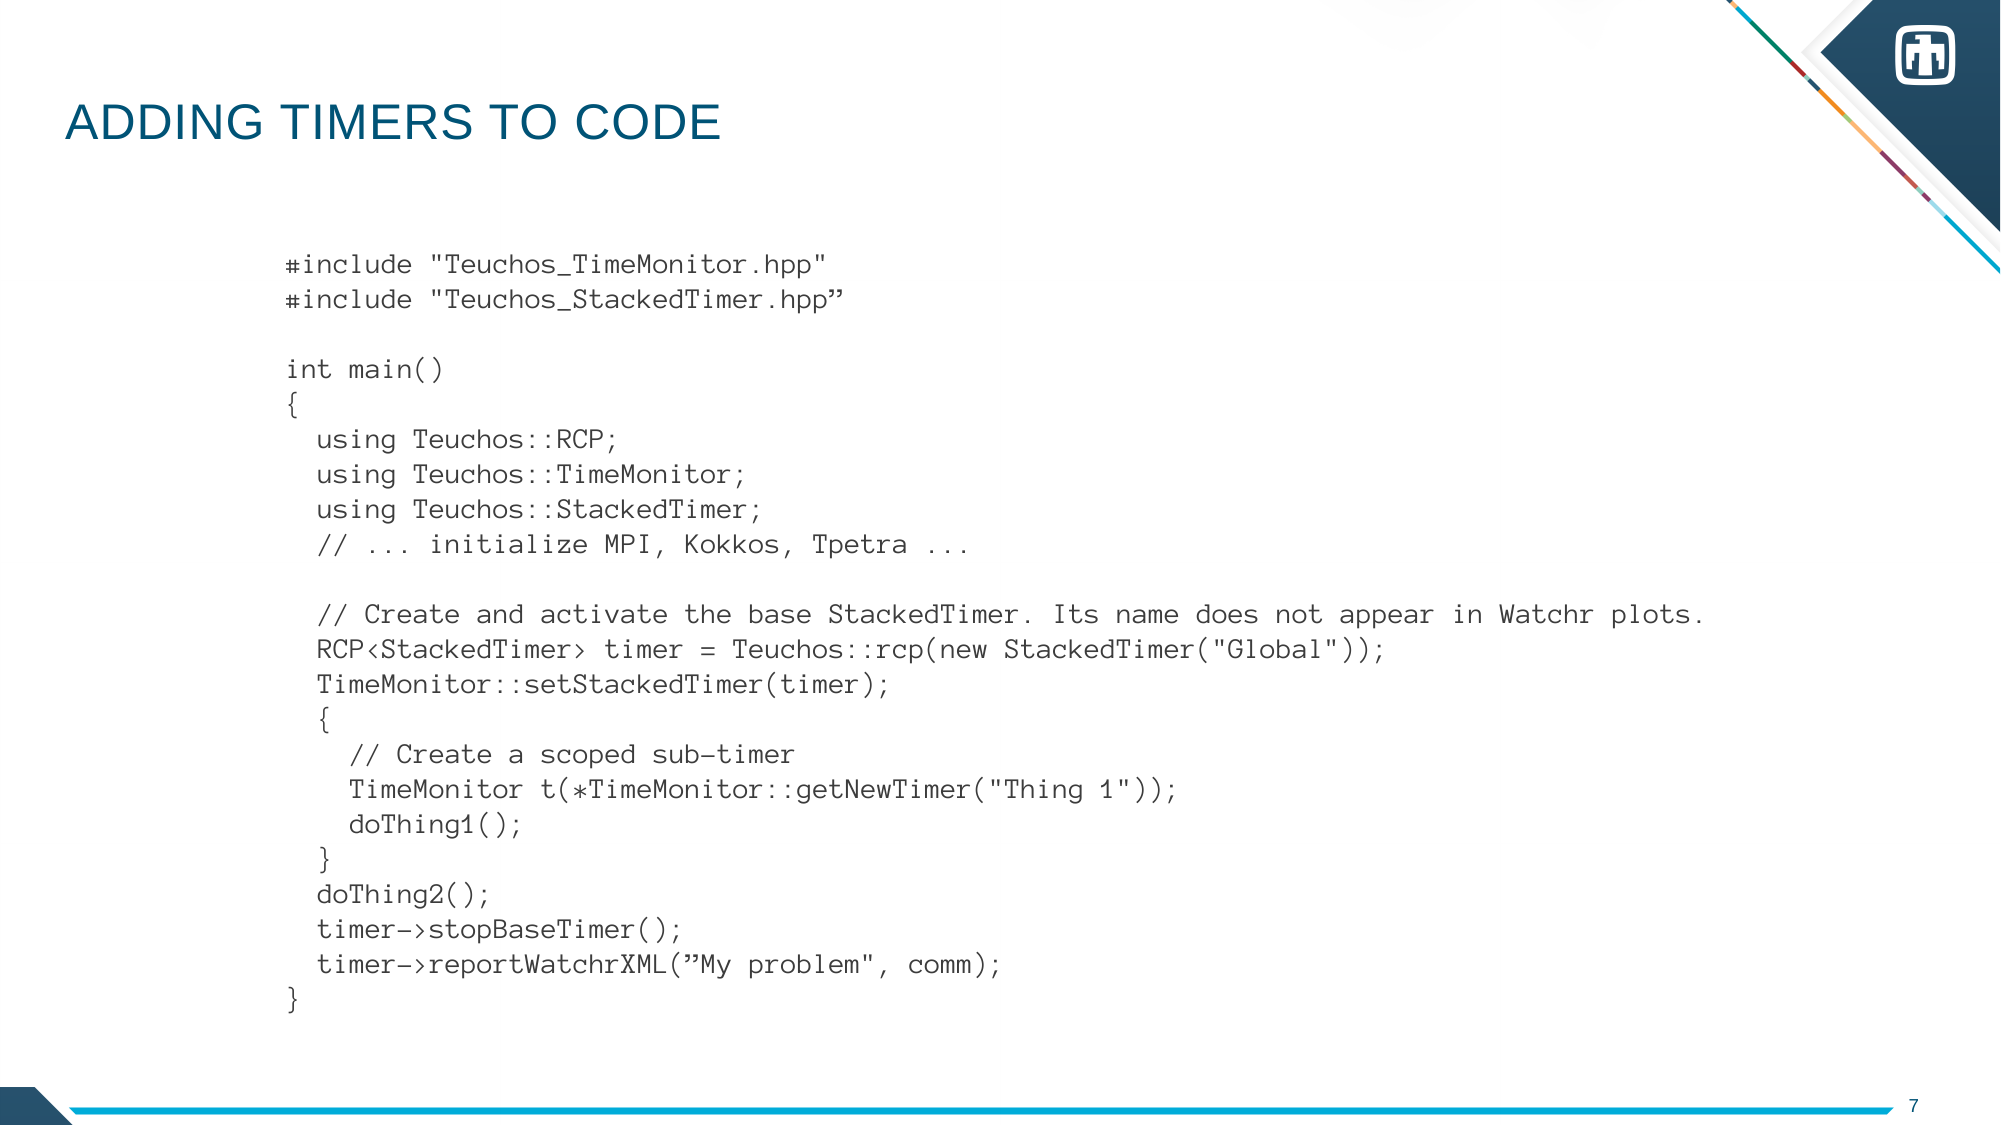

# Adding Timers to Code

#include "Teuchos_TimeMonitor.hpp"
#include "Teuchos_StackedTimer.hpp”

int main()
{
  using Teuchos::RCP;
  using Teuchos::TimeMonitor;
  using Teuchos::StackedTimer;
  // ... initialize MPI, Kokkos, Tpetra ...

  // Create and activate the base StackedTimer. Its name does not appear in Watchr plots.
  RCP<StackedTimer> timer = Teuchos::rcp(new StackedTimer("Global"));
  TimeMonitor::setStackedTimer(timer);
  {
    // Create a scoped sub-timer
    TimeMonitor t(*TimeMonitor::getNewTimer("Thing 1"));
    doThing1();
  }
  doThing2();
  timer->stopBaseTimer();
  timer->reportWatchrXML(”My problem", comm);
}

7